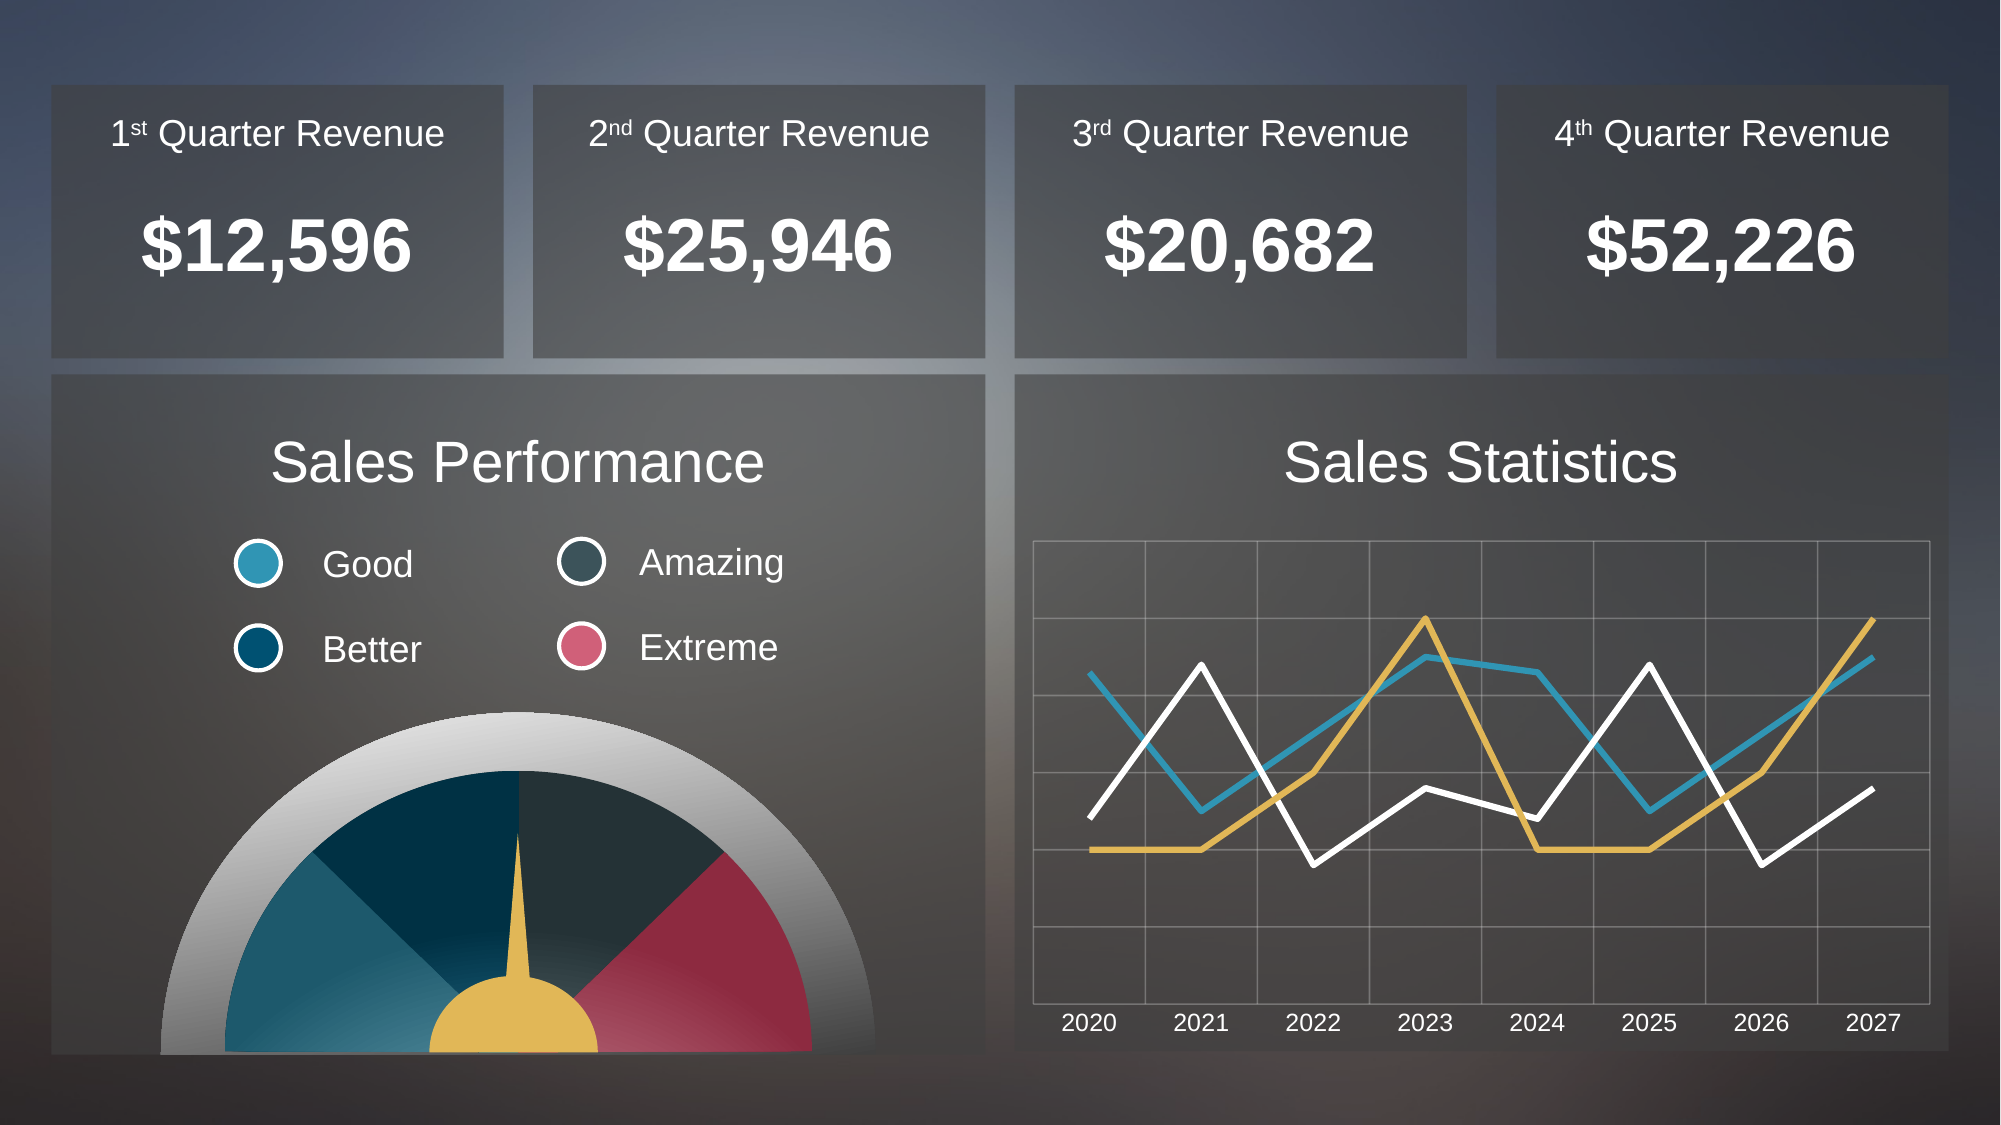

1st Quarter Revenue

2nd Quarter Revenue

3rd Quarter Revenue

4th Quarter Revenue

$12,596
$25,946
$20,682
$52,226

Sales Performance
Sales Statistics
Amazing

### Chart

| Category | Series 1 | Series 2 | Series 3 |
|---|---|---|---|
| 2020 | 4.3 | 2.4 | 2.0 |
| 2021 | 2.5 | 4.4 | 2.0 |
| 2022 | 3.5 | 1.8 | 3.0 |
| 2023 | 4.5 | 2.8 | 5.0 |
| 2024 | 4.3 | 2.4 | 2.0 |
| 2025 | 2.5 | 4.4 | 2.0 |
| 2026 | 3.5 | 1.8 | 3.0 |
| 2027 | 4.5 | 2.8 | 5.0 |
Good

Extreme
Better